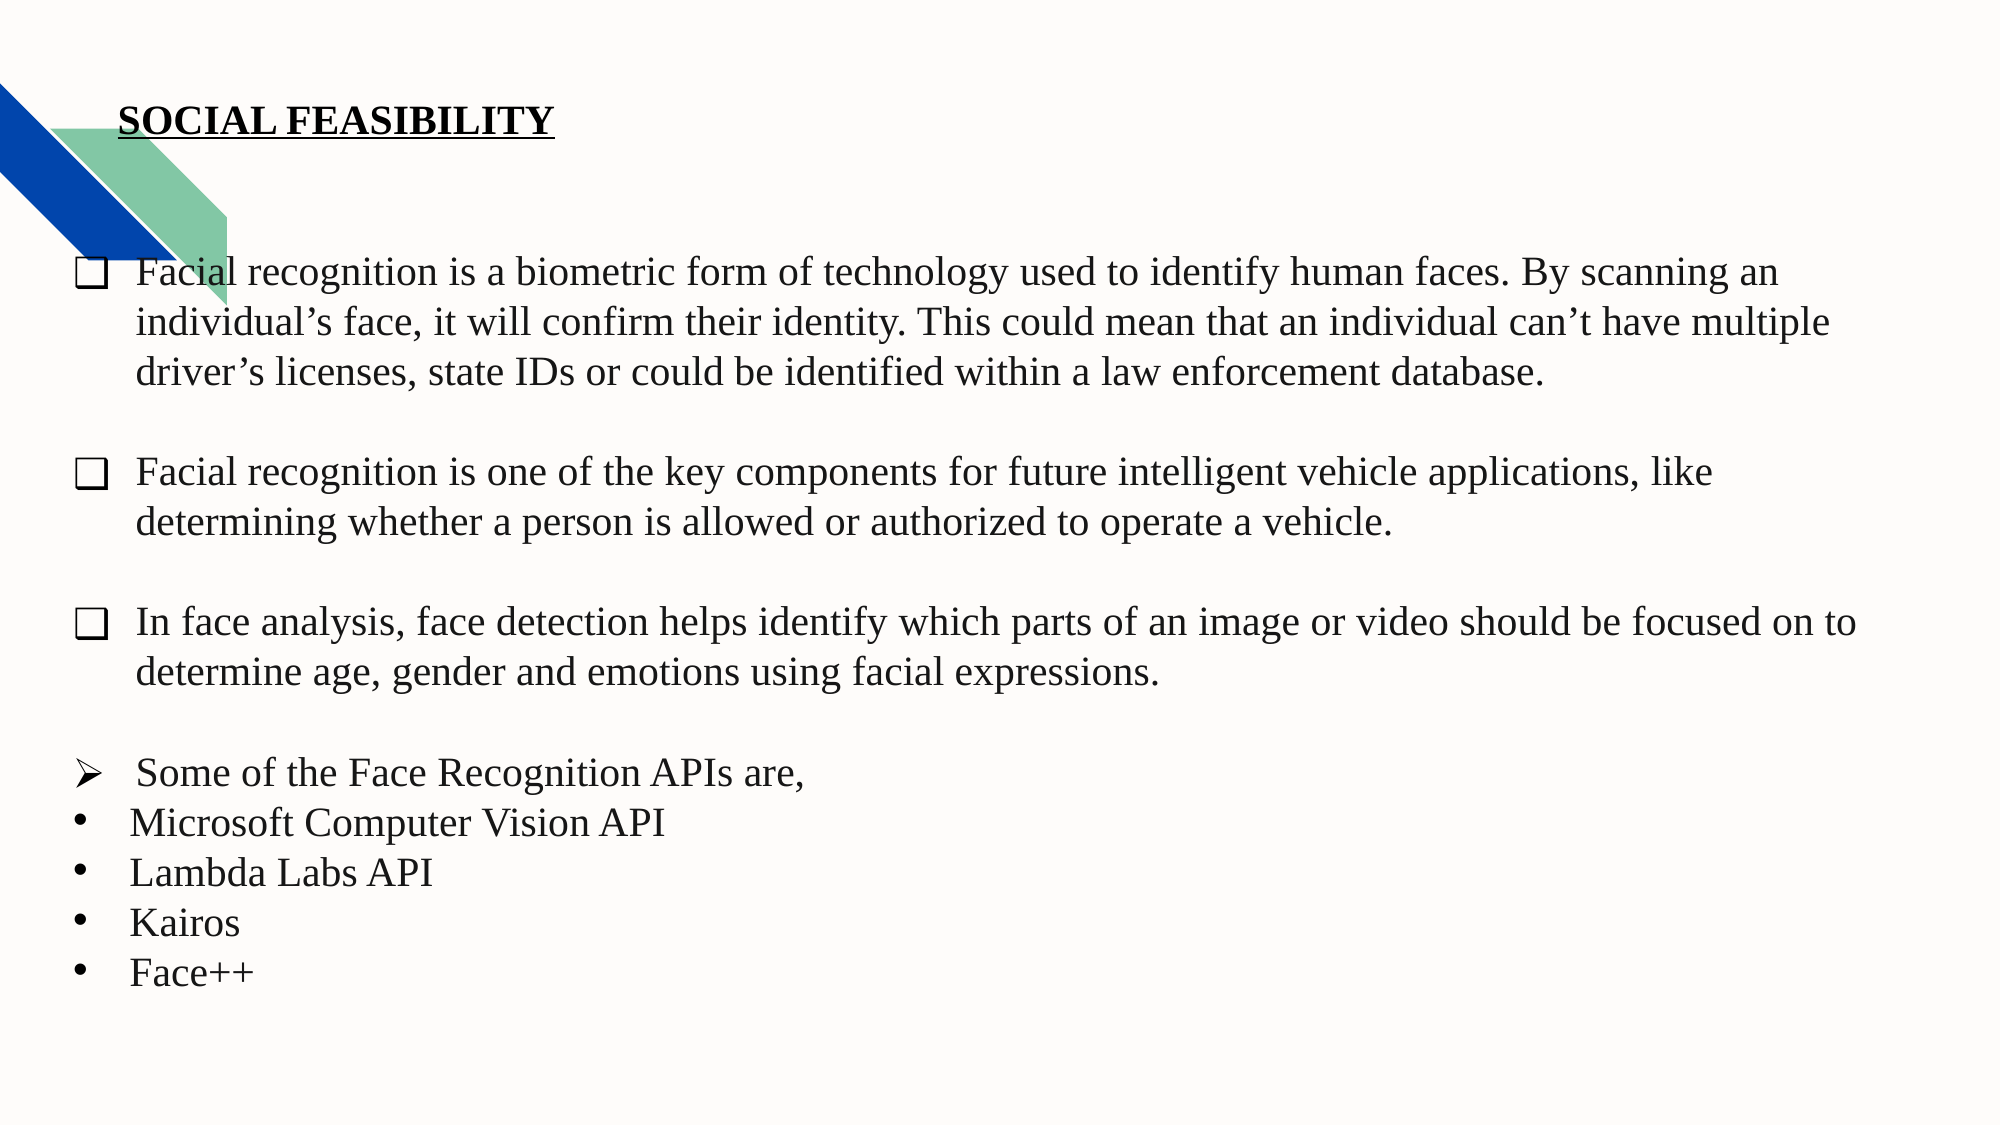

SOCIAL FEASIBILITY
Facial recognition is a biometric form of technology used to identify human faces. By scanning an individual’s face, it will confirm their identity. This could mean that an individual can’t have multiple driver’s licenses, state IDs or could be identified within a law enforcement database.

Facial recognition is one of the key components for future intelligent vehicle applications, like determining whether a person is allowed or authorized to operate a vehicle.

In face analysis, face detection helps identify which parts of an image or video should be focused on to determine age, gender and emotions using facial expressions.

Some of the Face Recognition APIs are,
Microsoft Computer Vision API
Lambda Labs API
Kairos
Face++